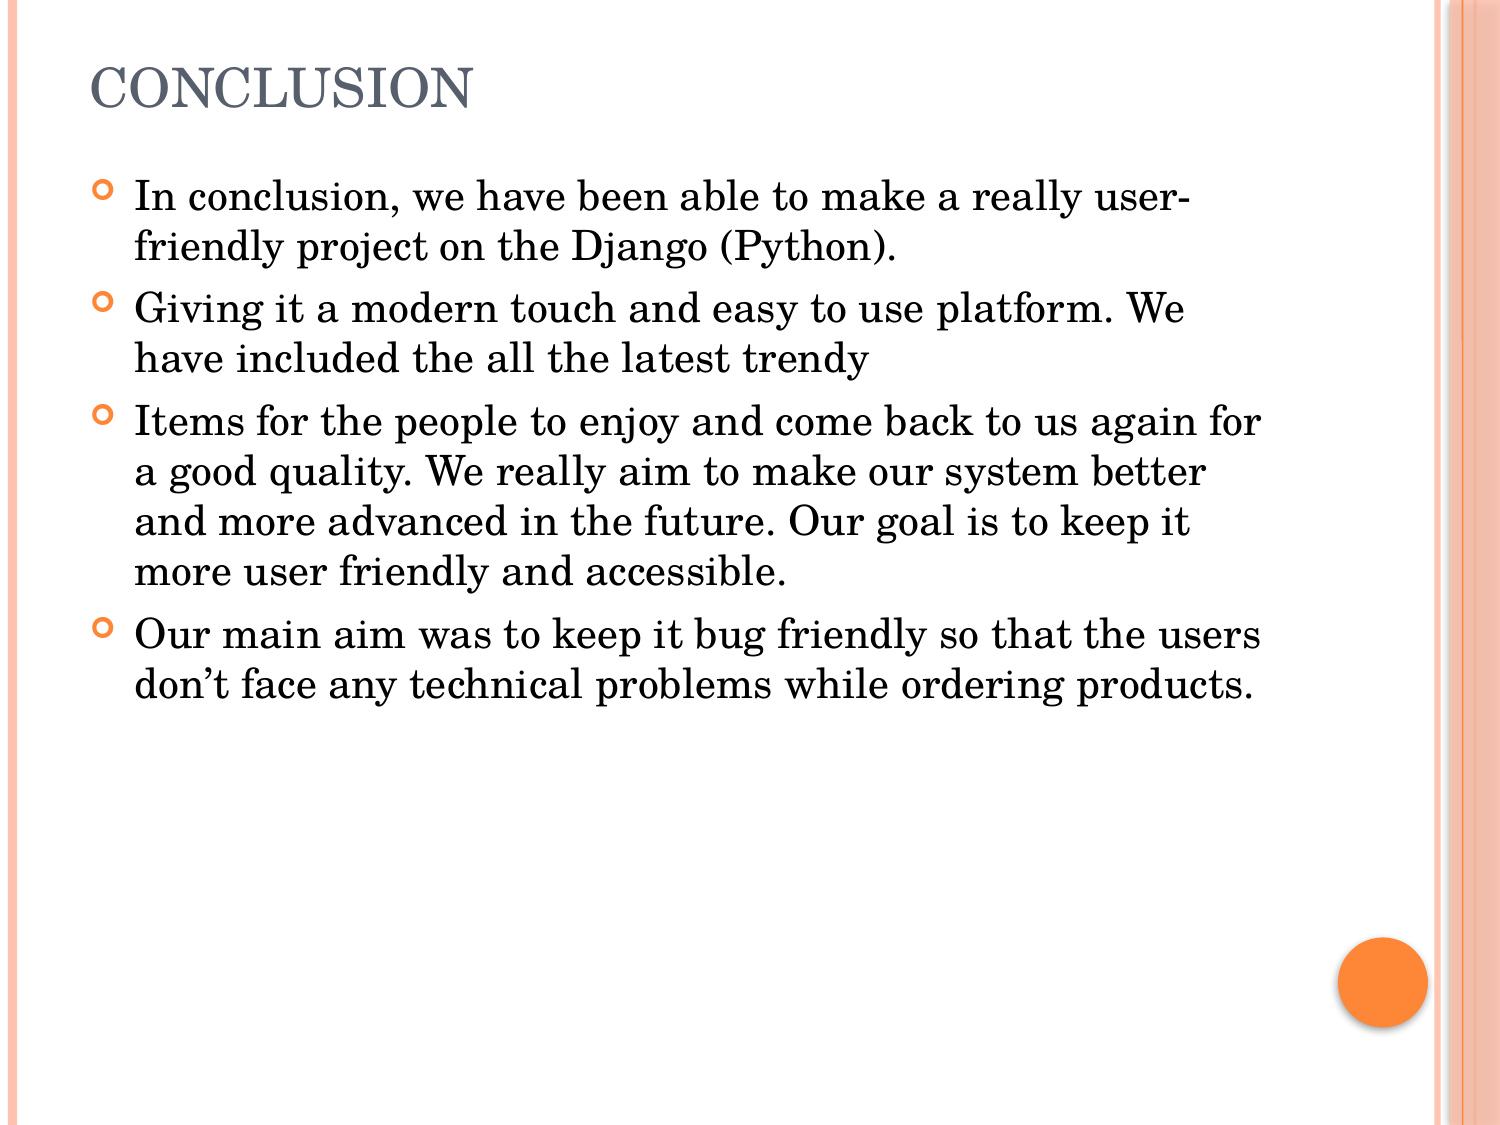

# Conclusion
In conclusion, we have been able to make a really user-friendly project on the Django (Python).
Giving it a modern touch and easy to use platform. We have included the all the latest trendy
Items for the people to enjoy and come back to us again for a good quality. We really aim to make our system better and more advanced in the future. Our goal is to keep it more user friendly and accessible.
Our main aim was to keep it bug friendly so that the users don’t face any technical problems while ordering products.